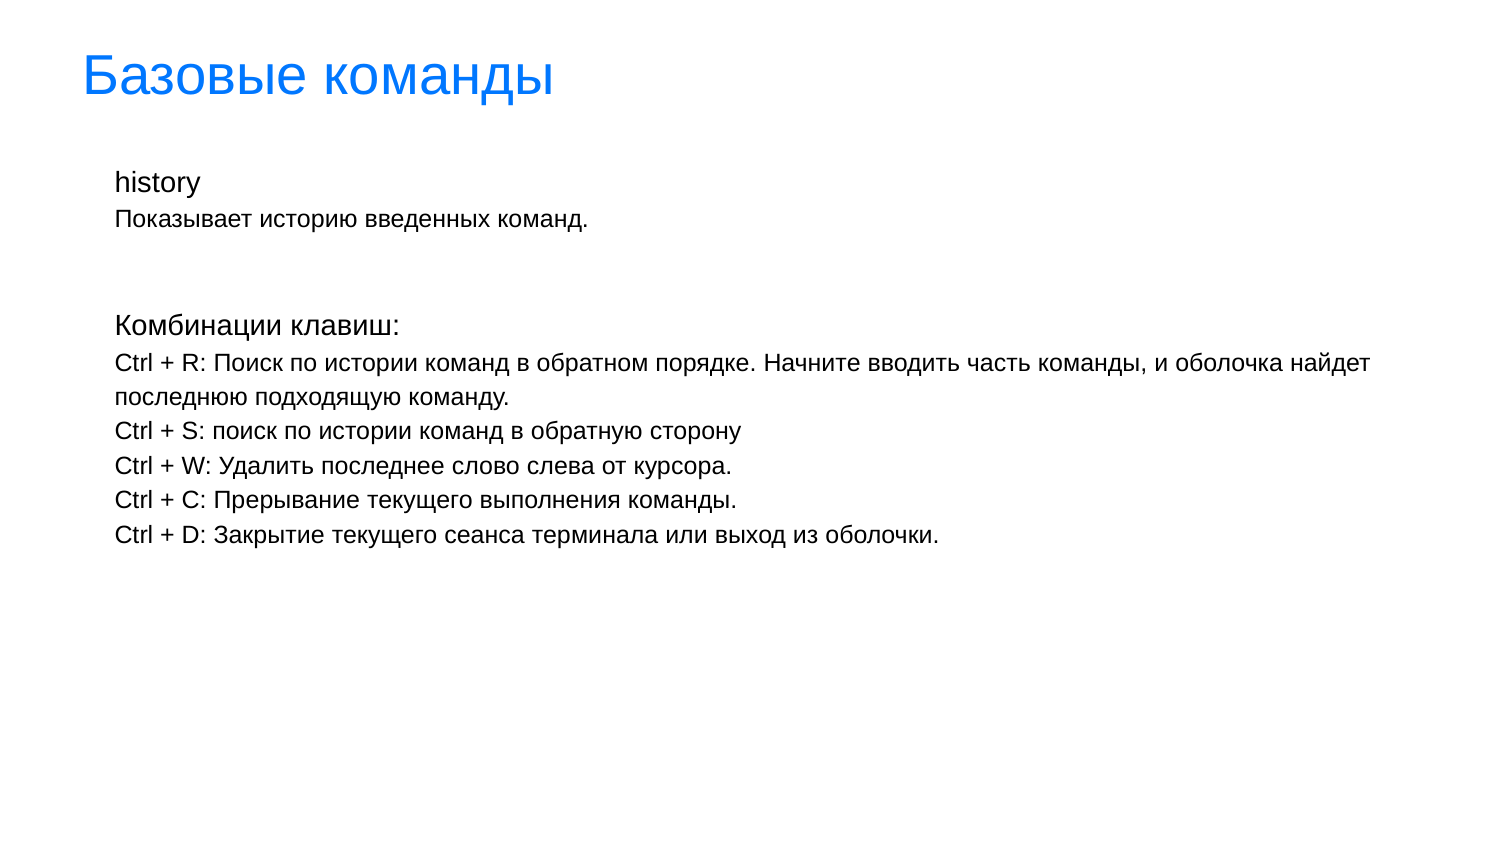

# Базовые команды
history
Показывает историю введенных команд.

Комбинации клавиш:
Ctrl + R: Поиск по истории команд в обратном порядке. Начните вводить часть команды, и оболочка найдет последнюю подходящую команду.
Ctrl + S: поиск по истории команд в обратную сторону
Ctrl + W: Удалить последнее слово слева от курсора.
Ctrl + C: Прерывание текущего выполнения команды.
Ctrl + D: Закрытие текущего сеанса терминала или выход из оболочки.